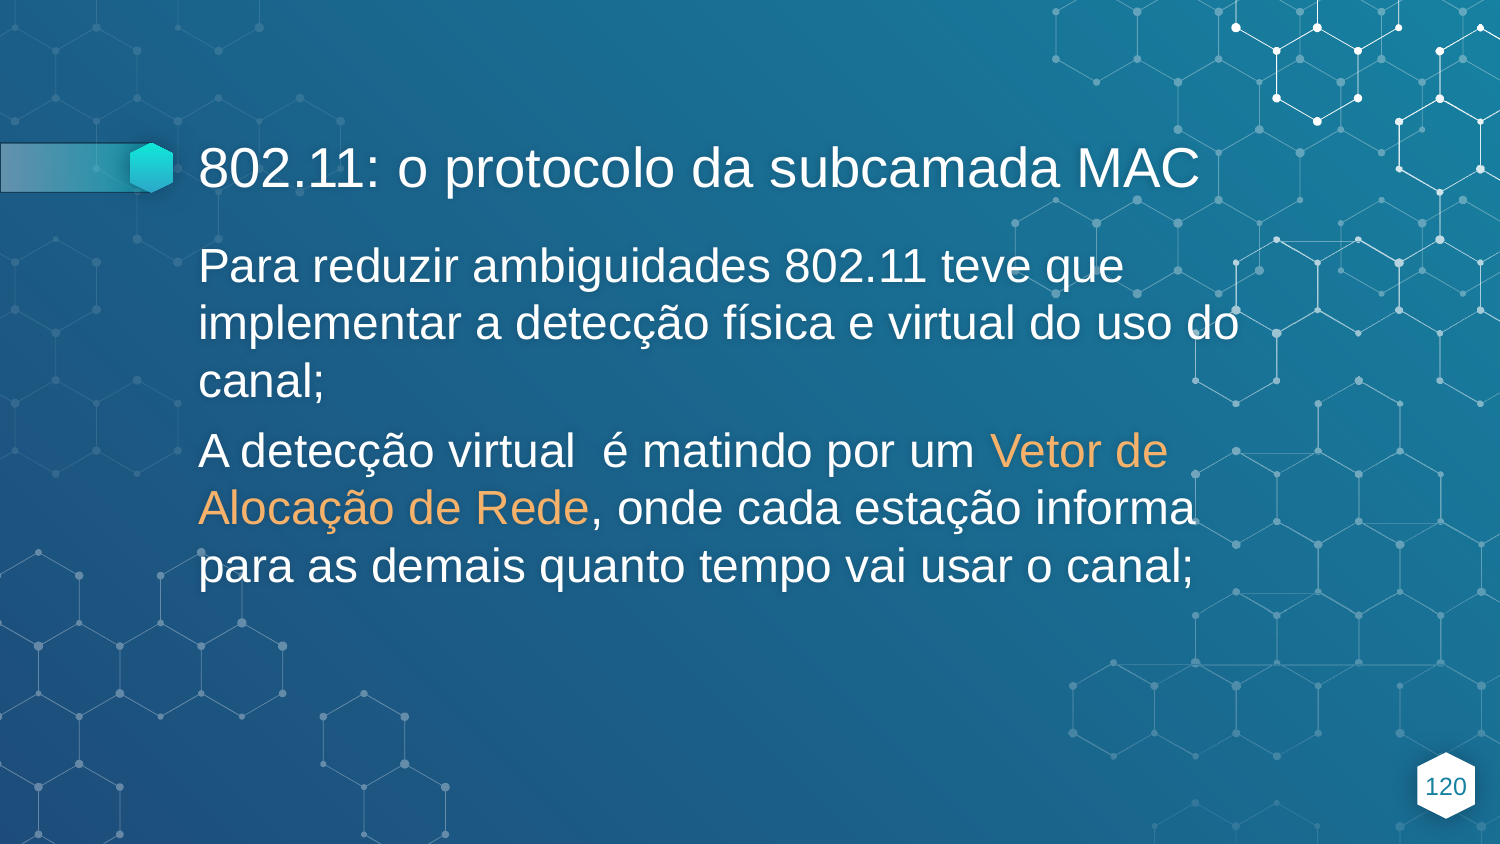

# 802.11: o protocolo da subcamada MAC
Para reduzir ambiguidades 802.11 teve que implementar a detecção física e virtual do uso do canal;
A detecção virtual  é matindo por um Vetor de Alocação de Rede, onde cada estação informa para as demais quanto tempo vai usar o canal;

120